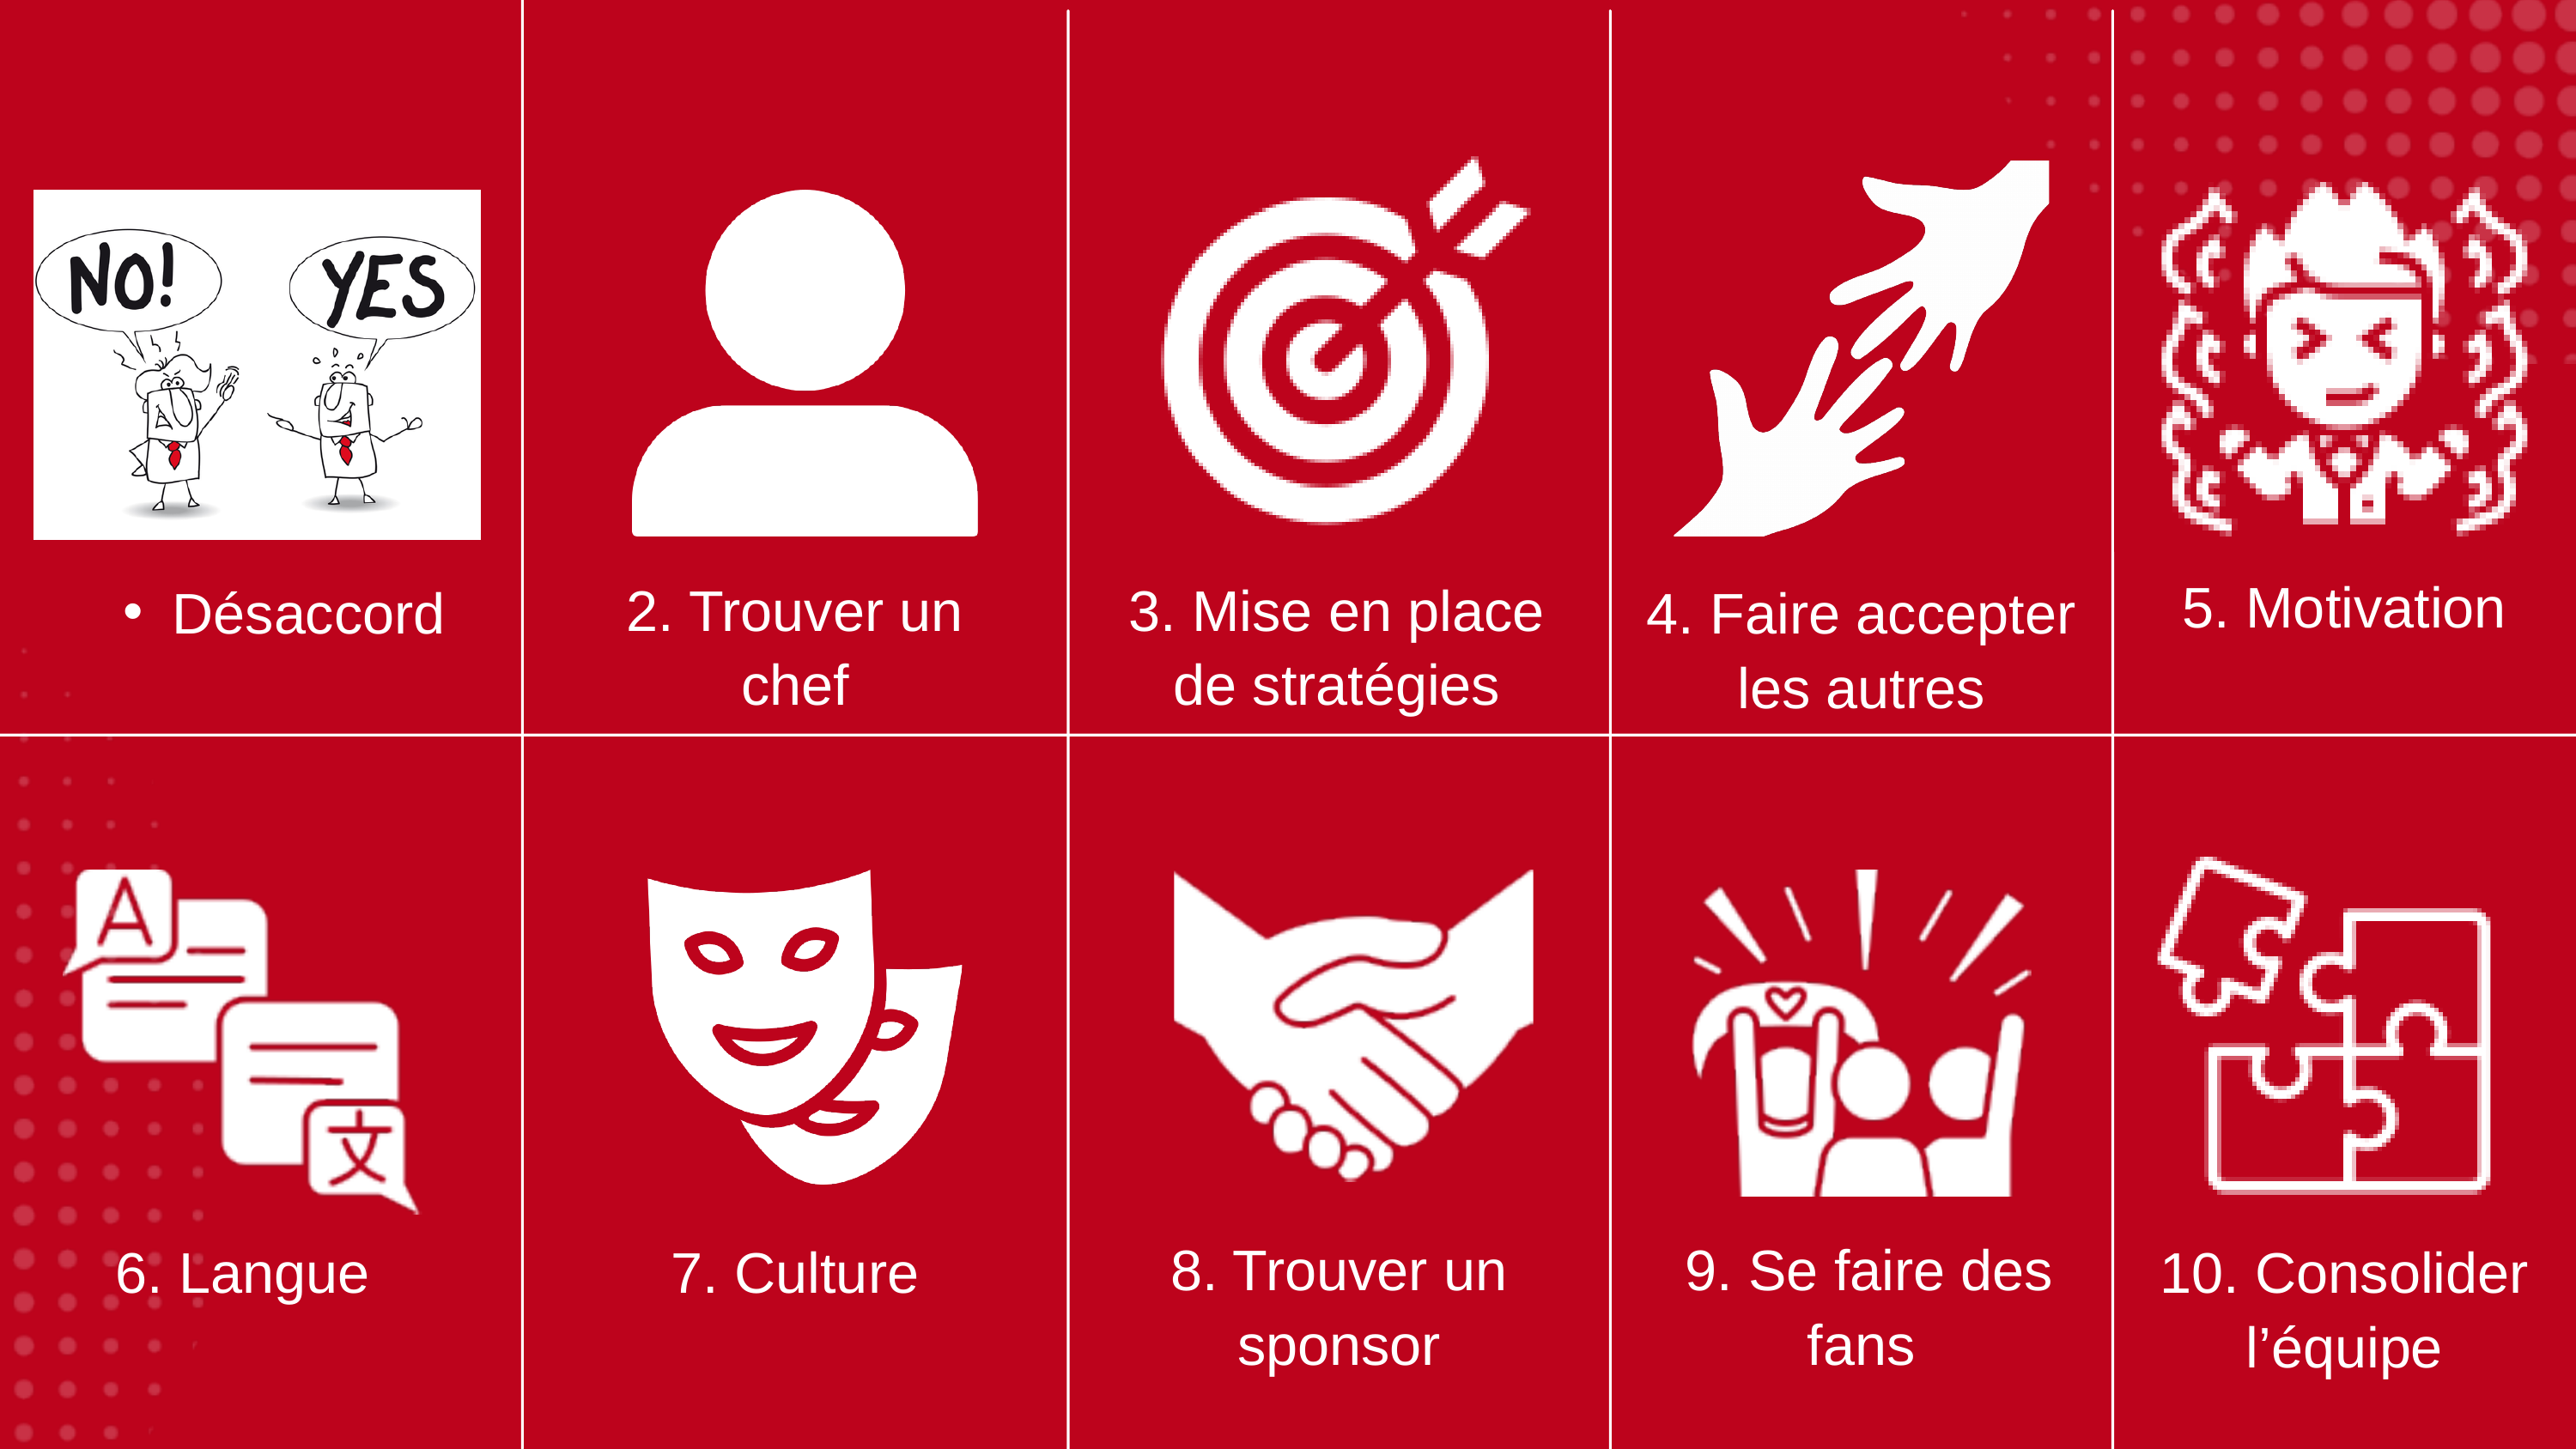

5. Motivation
2. Trouver un chef
3. Mise en place de stratégies
Désaccord
4. Faire accepter les autres

8. Trouver un sponsor
 9. Se faire des fans
6. Langue
7. Culture
10. Consolider l’équipe